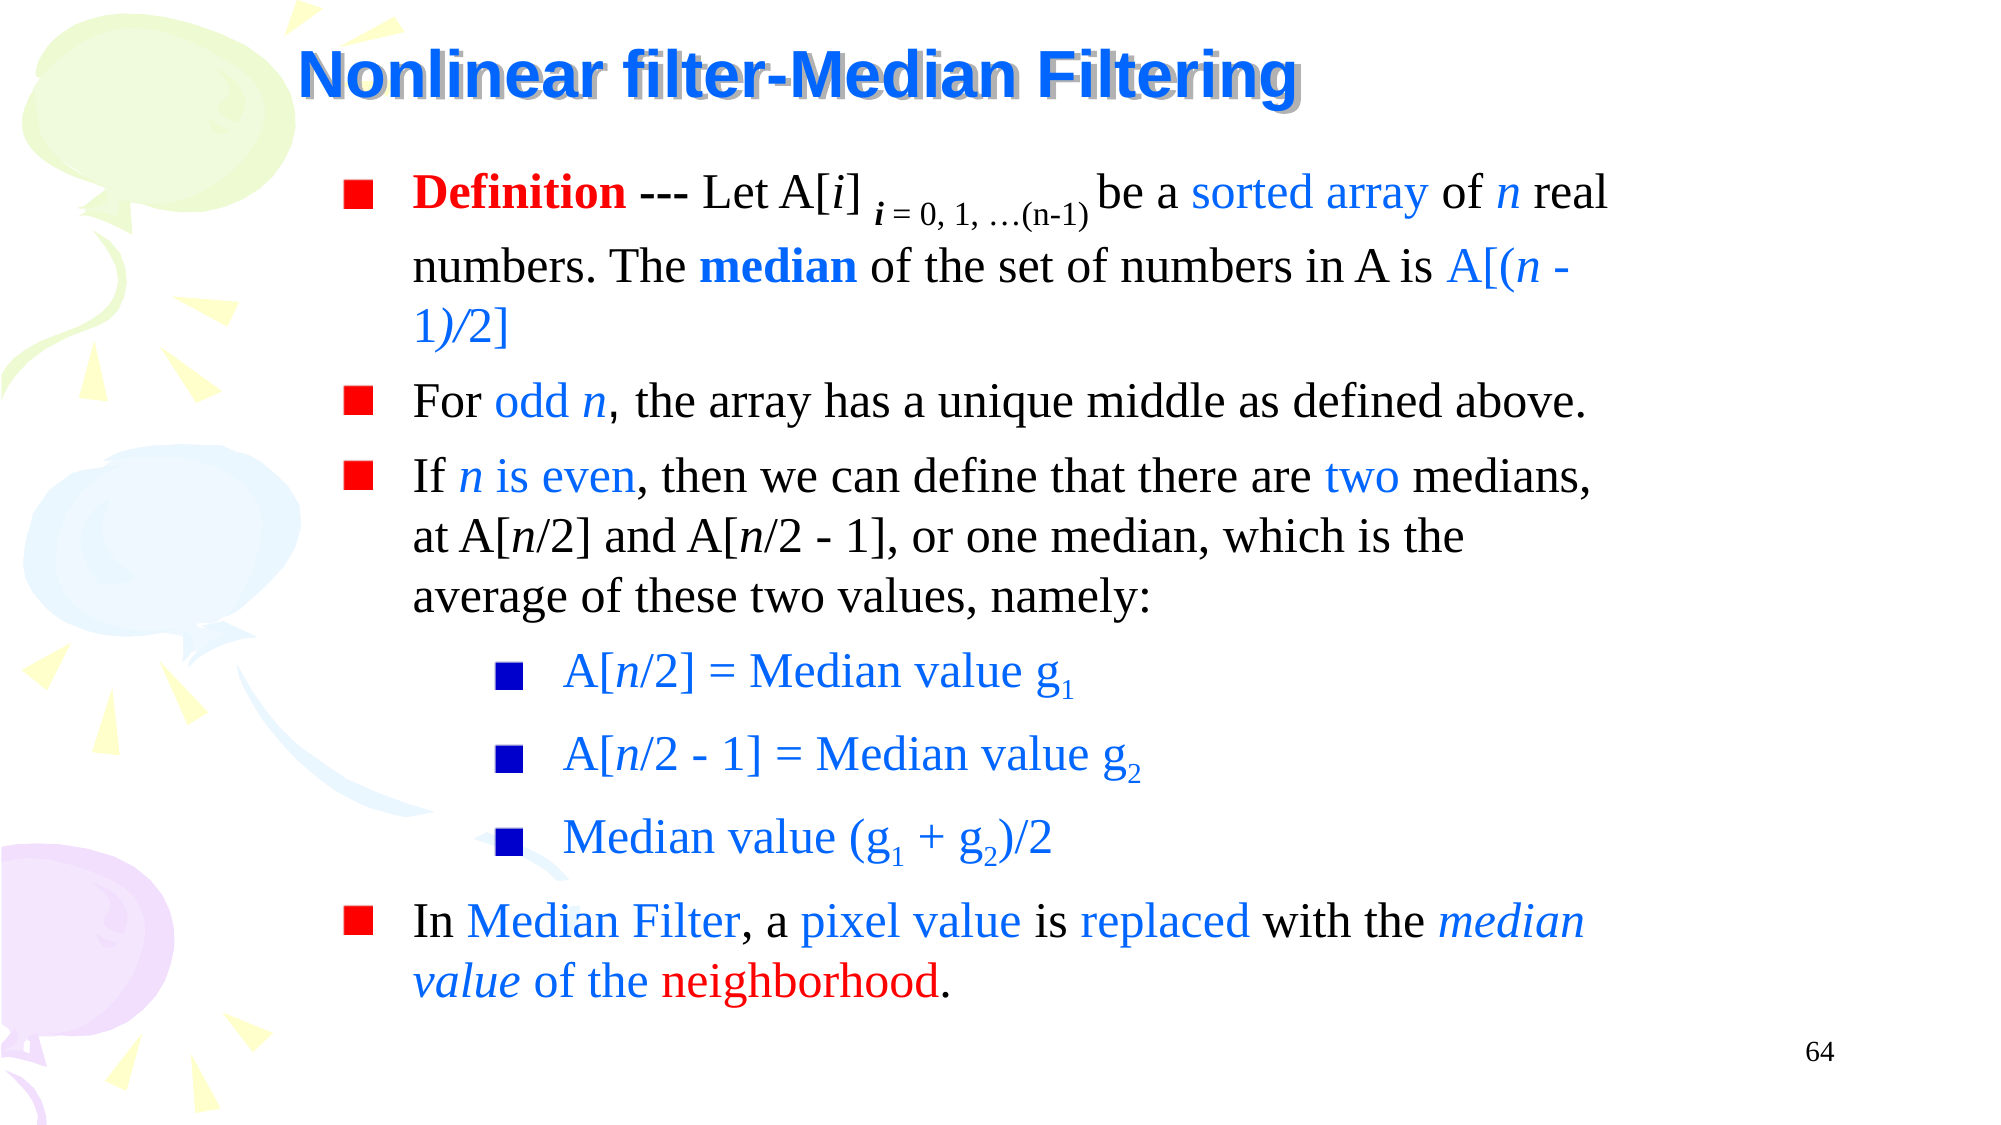

Nonlinear filter-Median Filtering
Definition --- Let A[i] i = 0, 1, …(n-1) be a sorted array of n real numbers. The median of the set of numbers in A is A[(n ‑ 1)/2]
For odd n, the array has a unique middle as defined above.
If n is even, then we can define that there are two medians, at A[n/2] and A[n/2 ‑ 1], or one median, which is the average of these two values, namely:
A[n/2] = Median value g1
A[n/2 ‑ 1] = Median value g2
Median value (g1 + g2)/2
In Median Filter, a pixel value is replaced with the median value of the neighborhood.
64